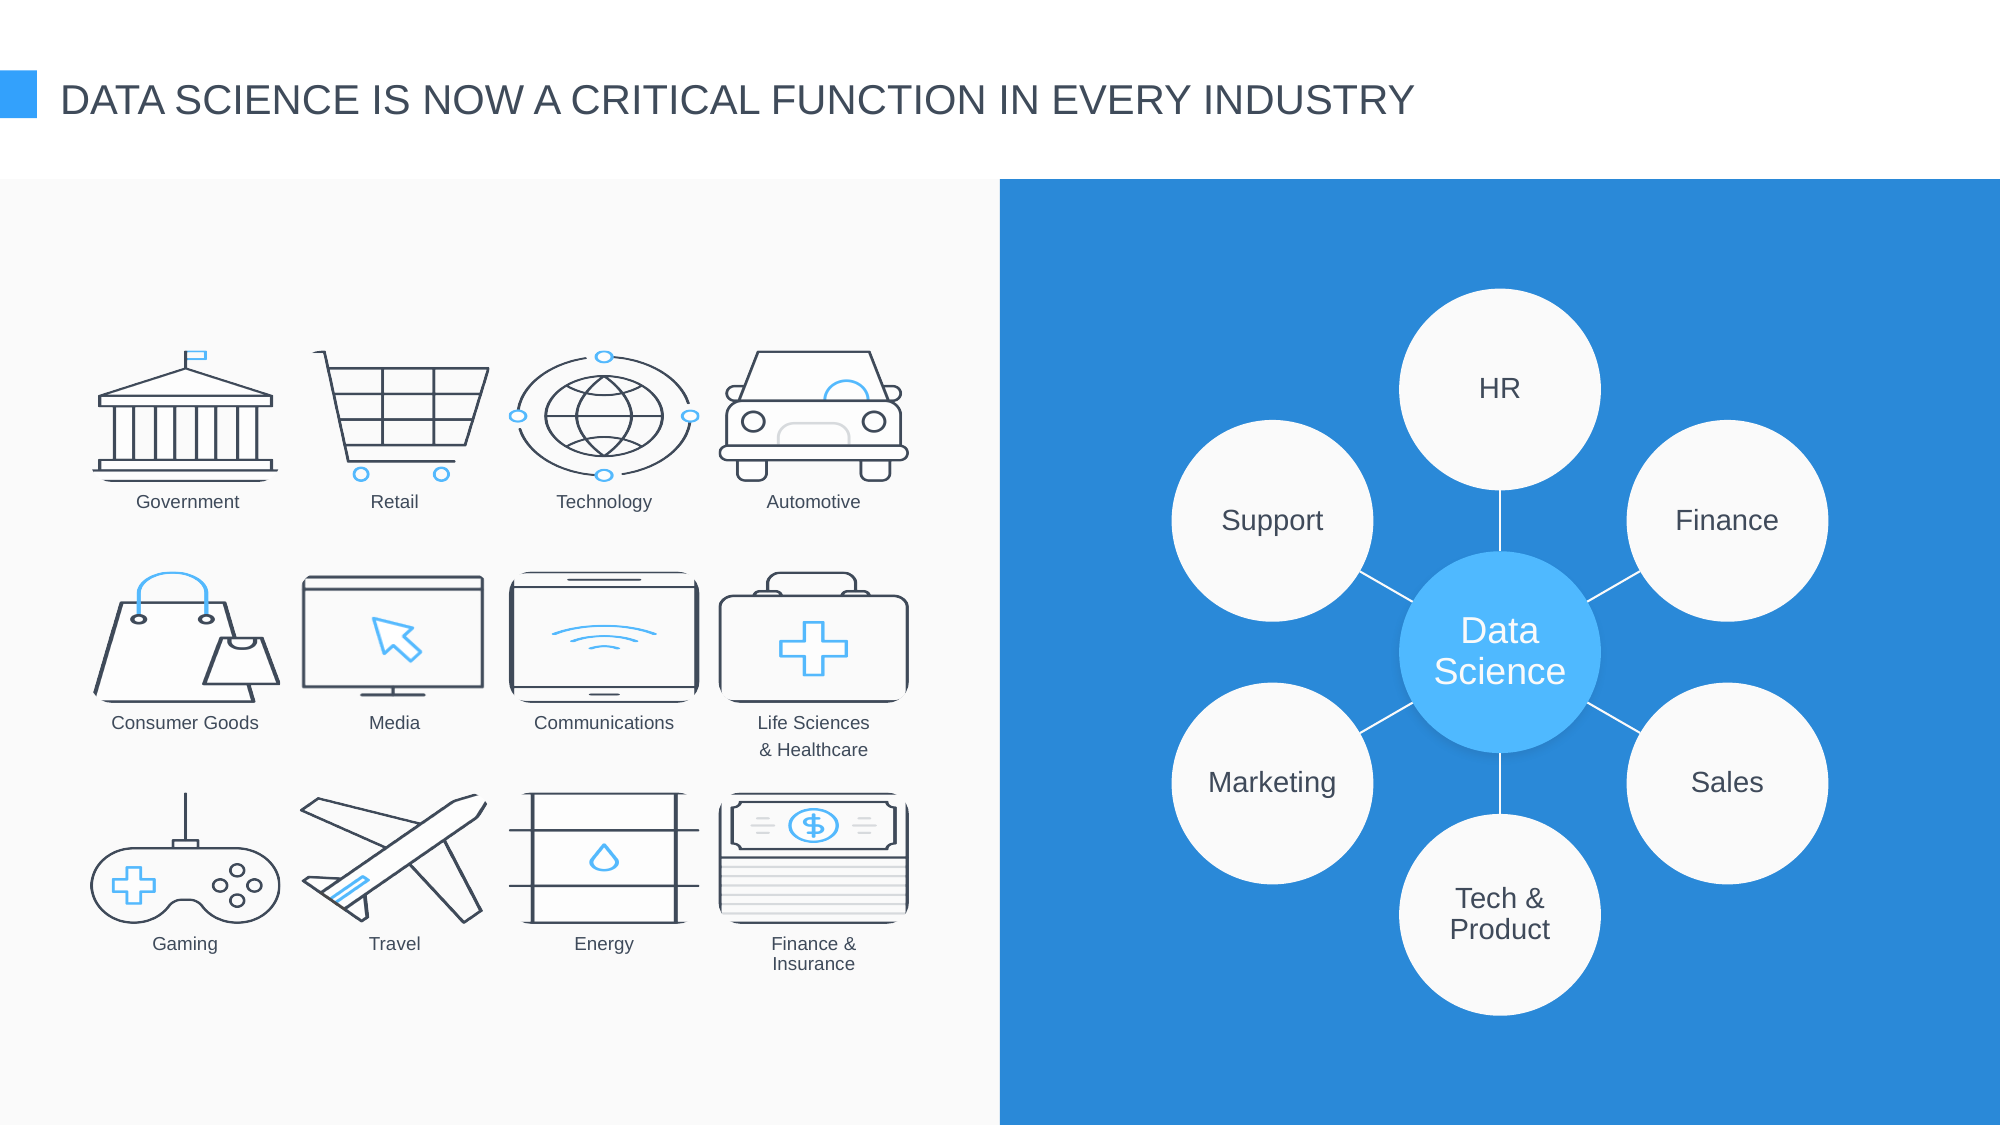

# DATA SCIENCE IS NOW A CRITICAL FUNCTION IN EVERY INDUSTRY

 Government
Retail
Technology
Automotive
Consumer Goods
Media
Communications
Life Sciences
& Healthcare
Gaming
Travel
Energy
Finance & Insurance
Data Science

HR

Finance

Sales

Tech & Product

Marketing

Support